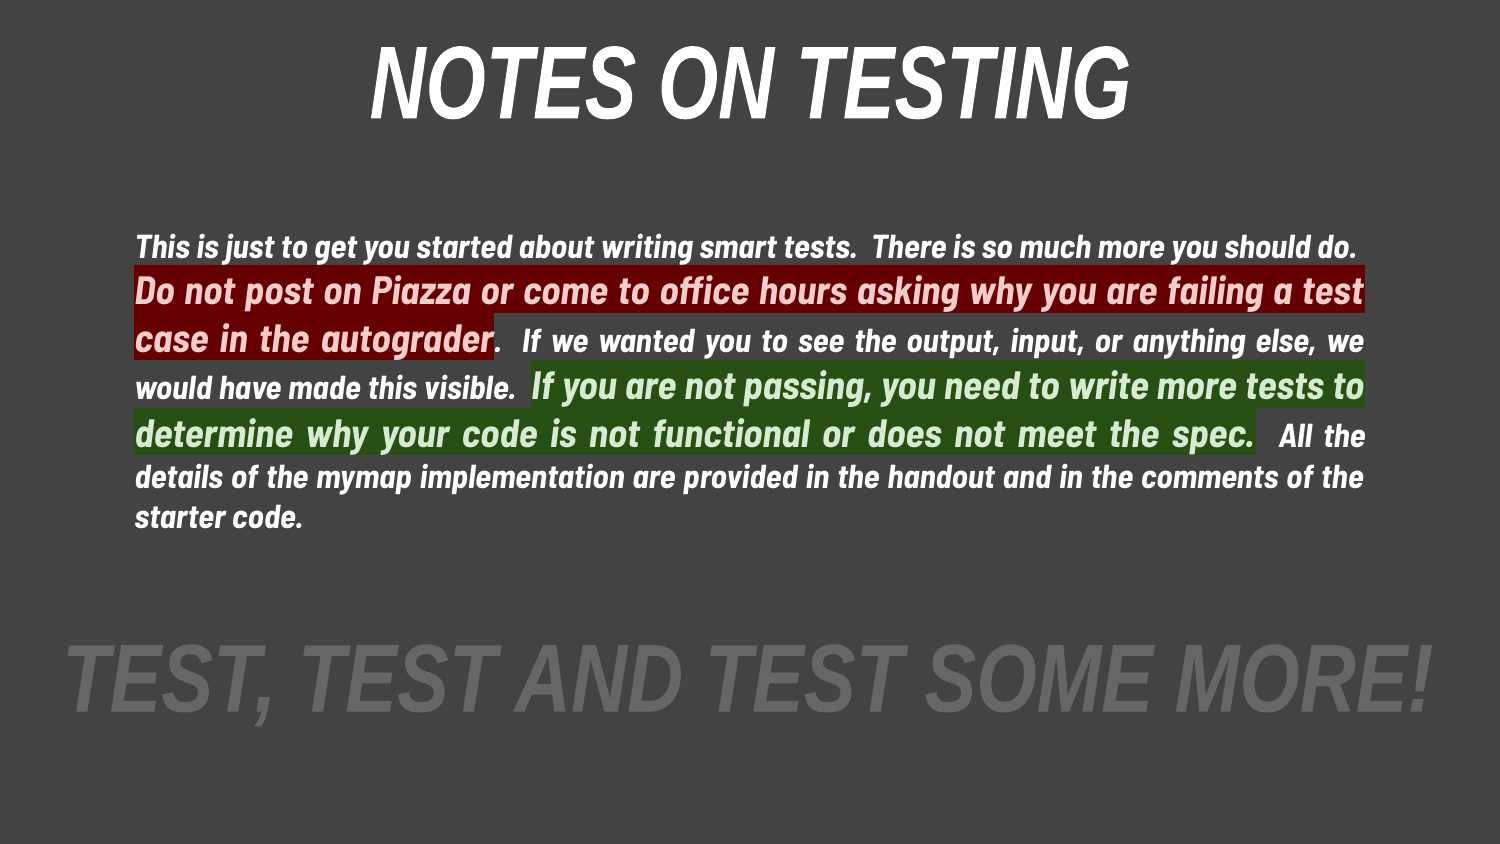

NOTES ON TESTING
This is just to get you started about writing smart tests.  There is so much more you should do.  Do not post on Piazza or come to office hours asking why you are failing a test case in the autograder.  If we wanted you to see the output, input, or anything else, we would have made this visible.  If you are not passing, you need to write more tests to determine why your code is not functional or does not meet the spec.  All the details of the mymap implementation are provided in the handout and in the comments of the starter code.
TEST, TEST AND TEST SOME MORE!